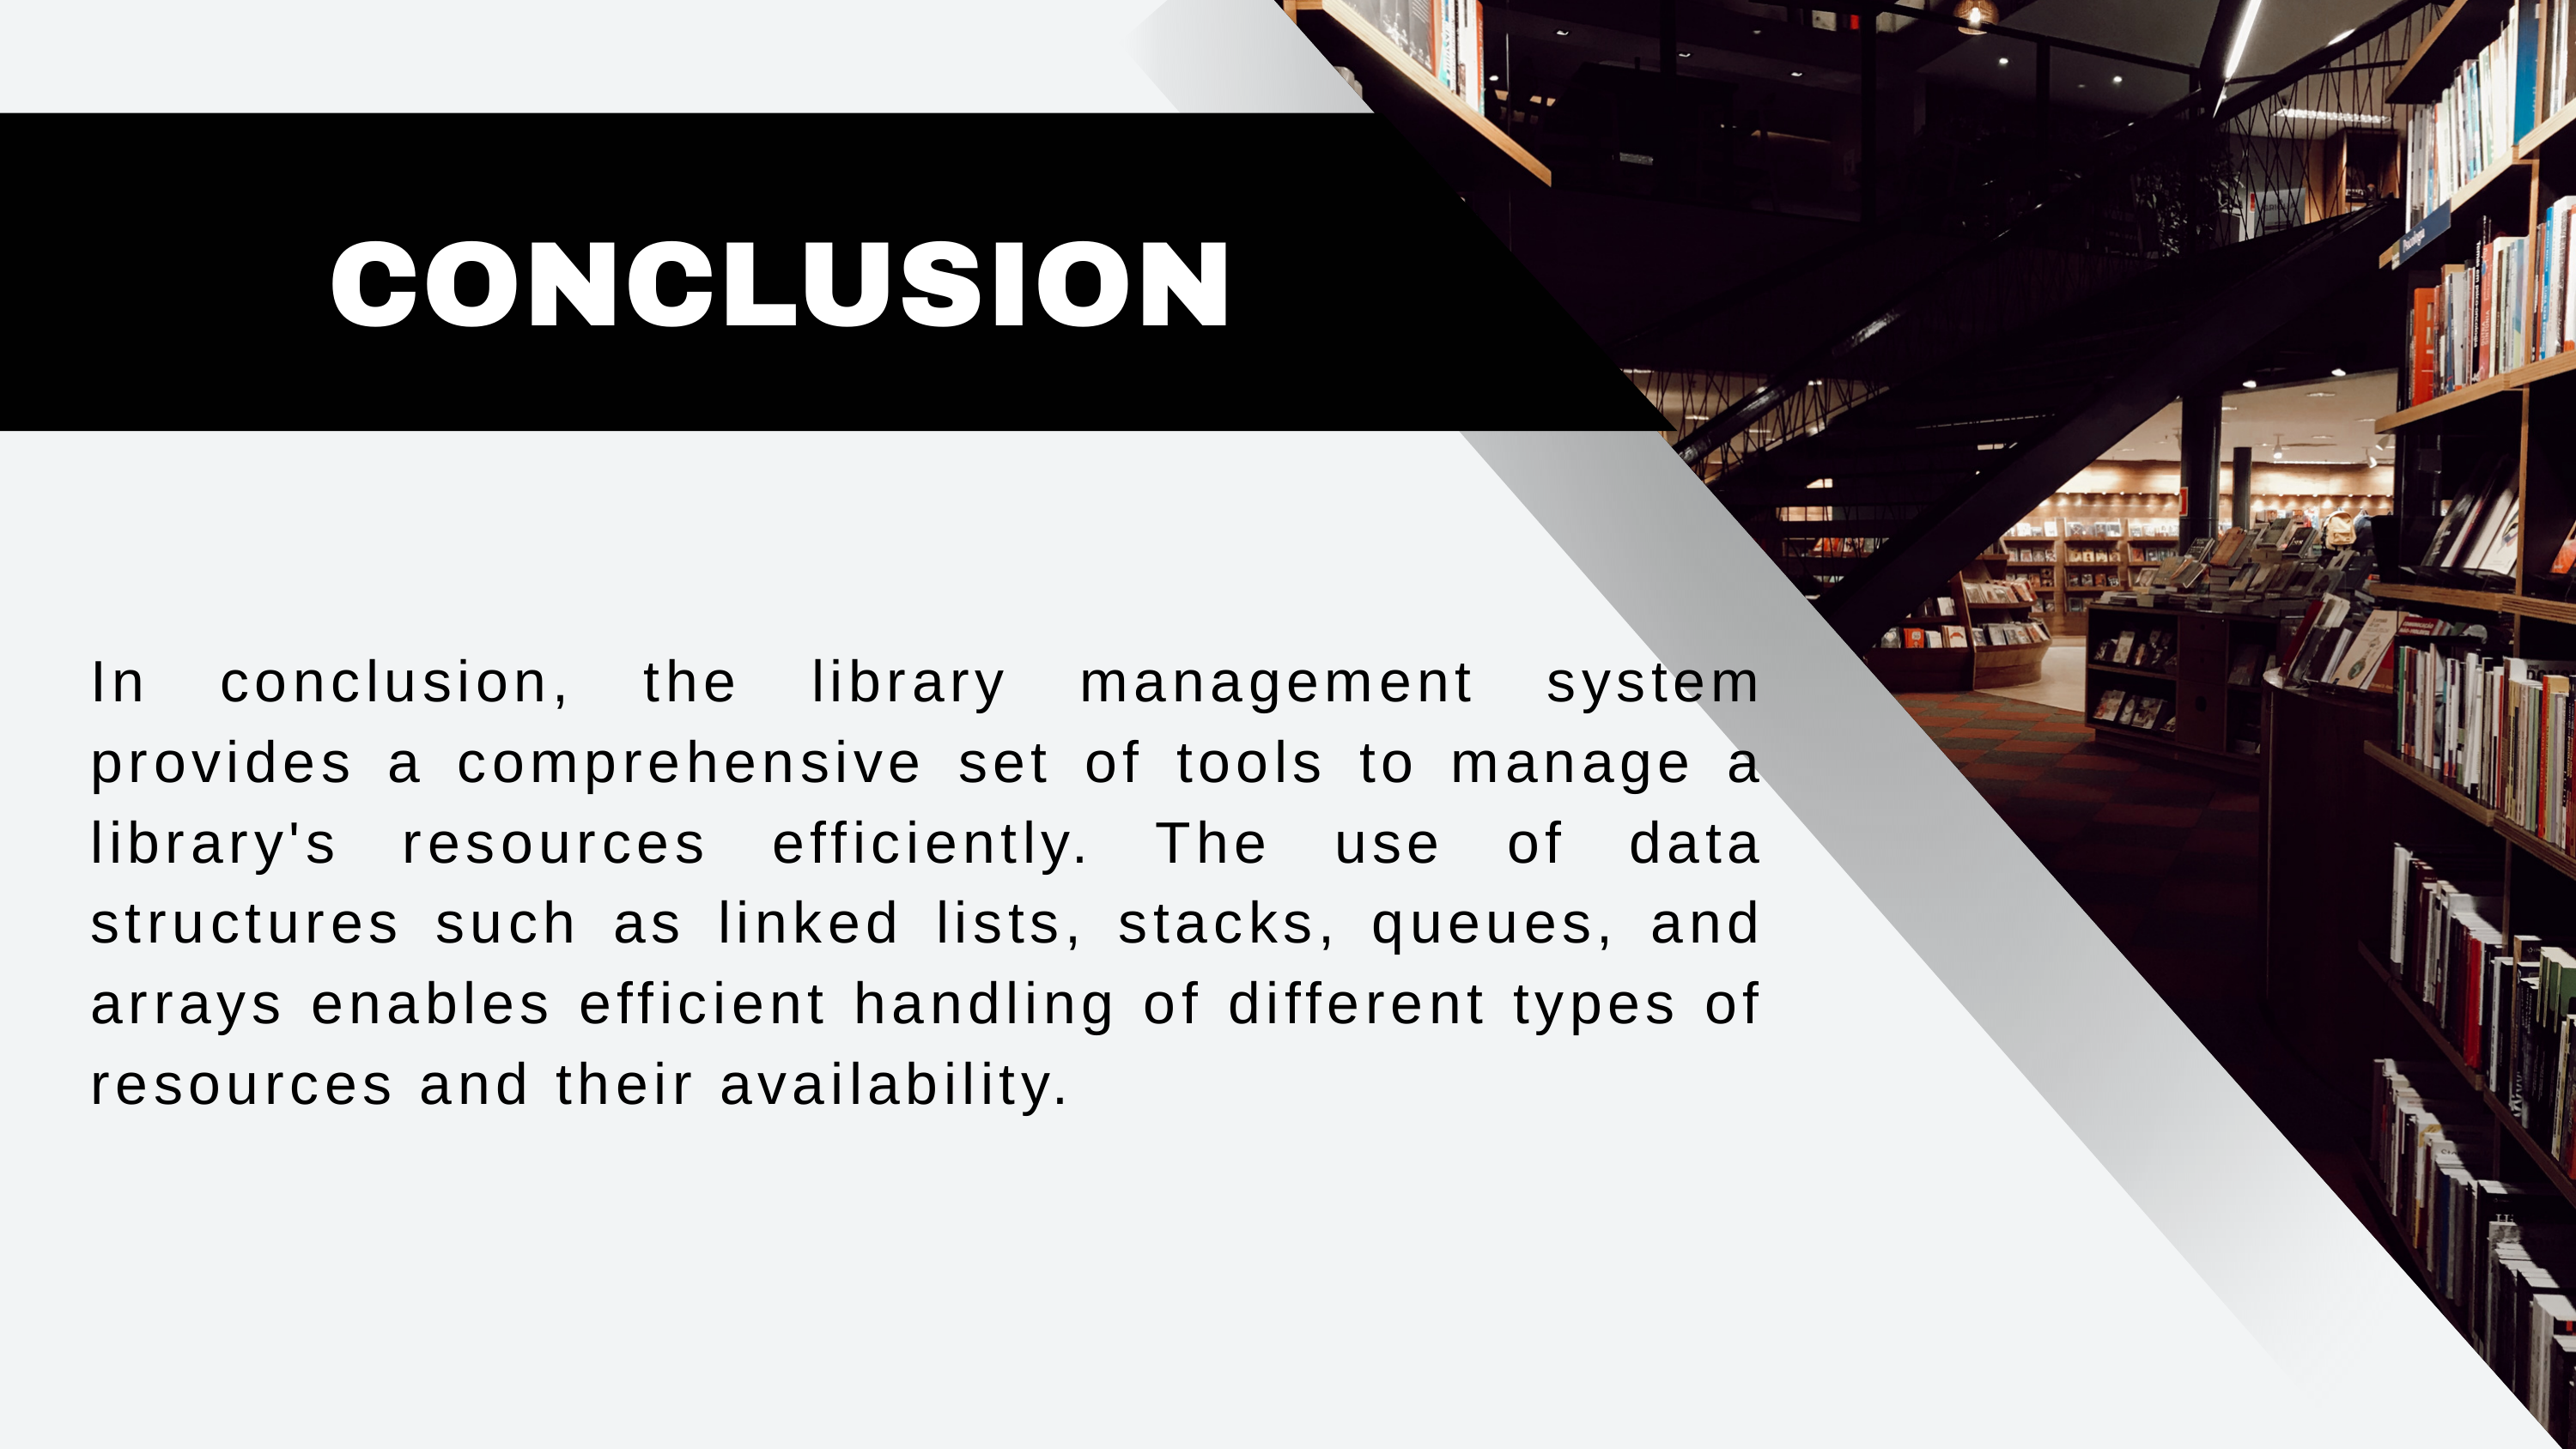

CONCLUSION
In conclusion, the library management system provides a comprehensive set of tools to manage a library's resources efficiently. The use of data structures such as linked lists, stacks, queues, and arrays enables efficient handling of different types of resources and their availability.